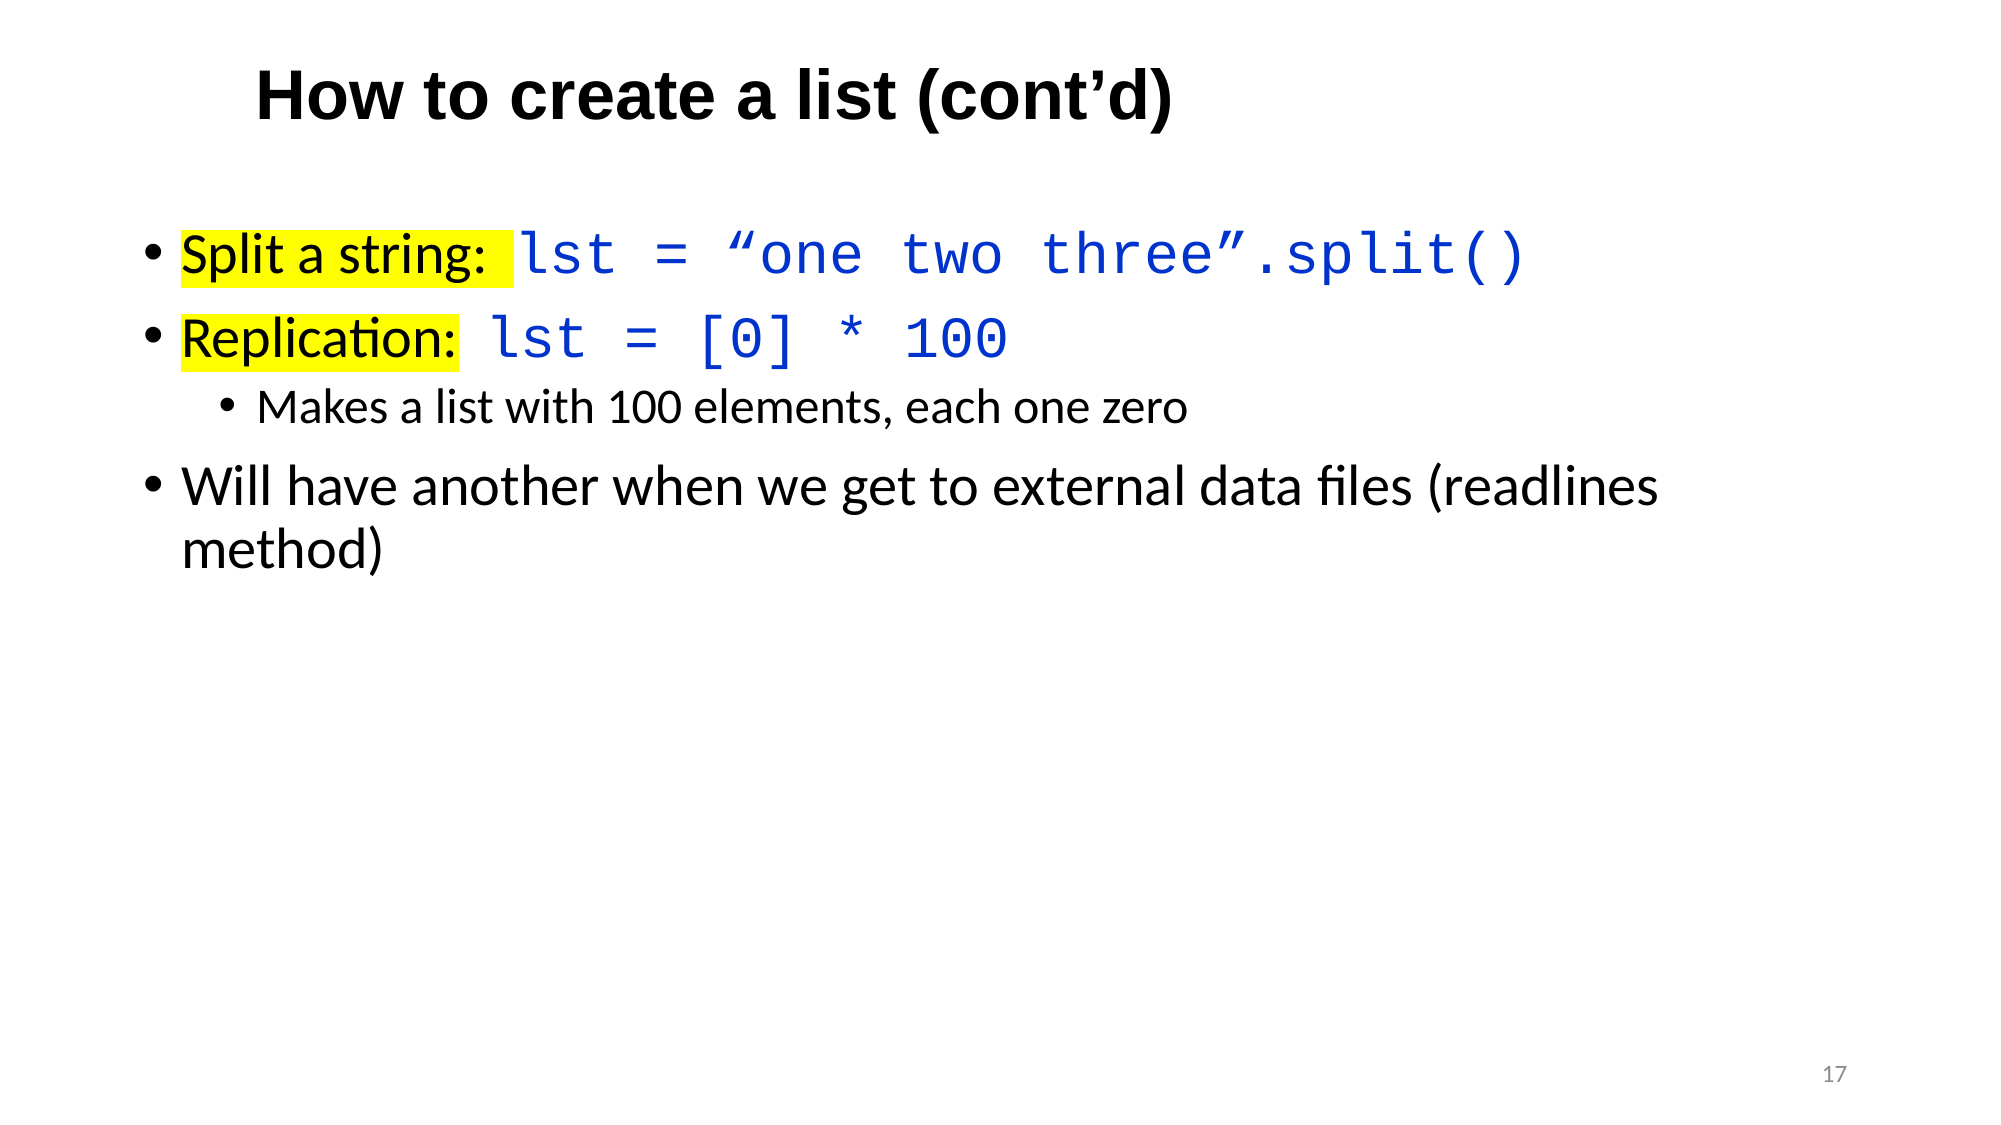

# How to create a list (cont’d)
Split a string:  lst = “one two three”.split()
Replication:  lst = [0] * 100
Makes a list with 100 elements, each one zero
Will have another when we get to external data files (readlines method)

17